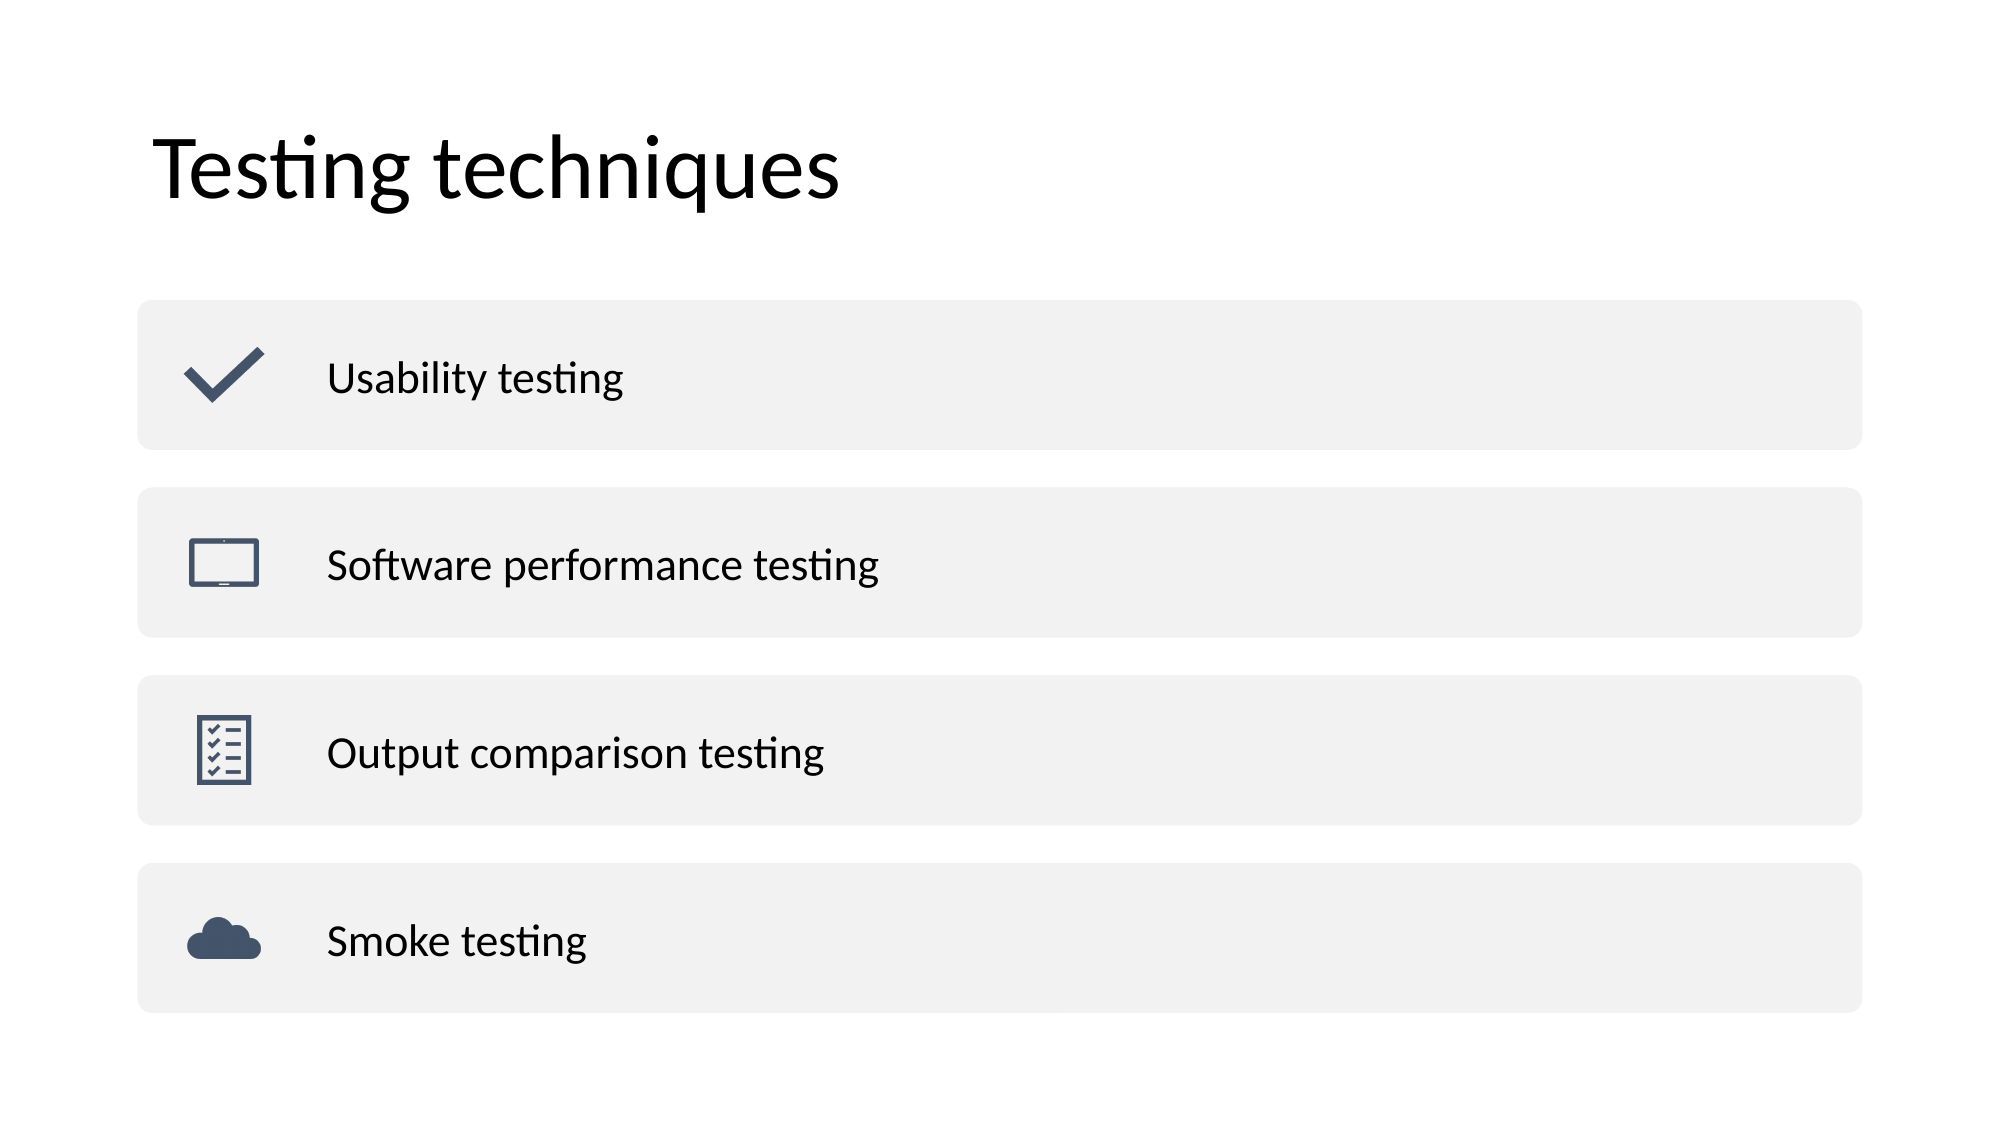

# Testing techniques
Usability testing
Software performance testing
Output comparison testing
Smoke testing